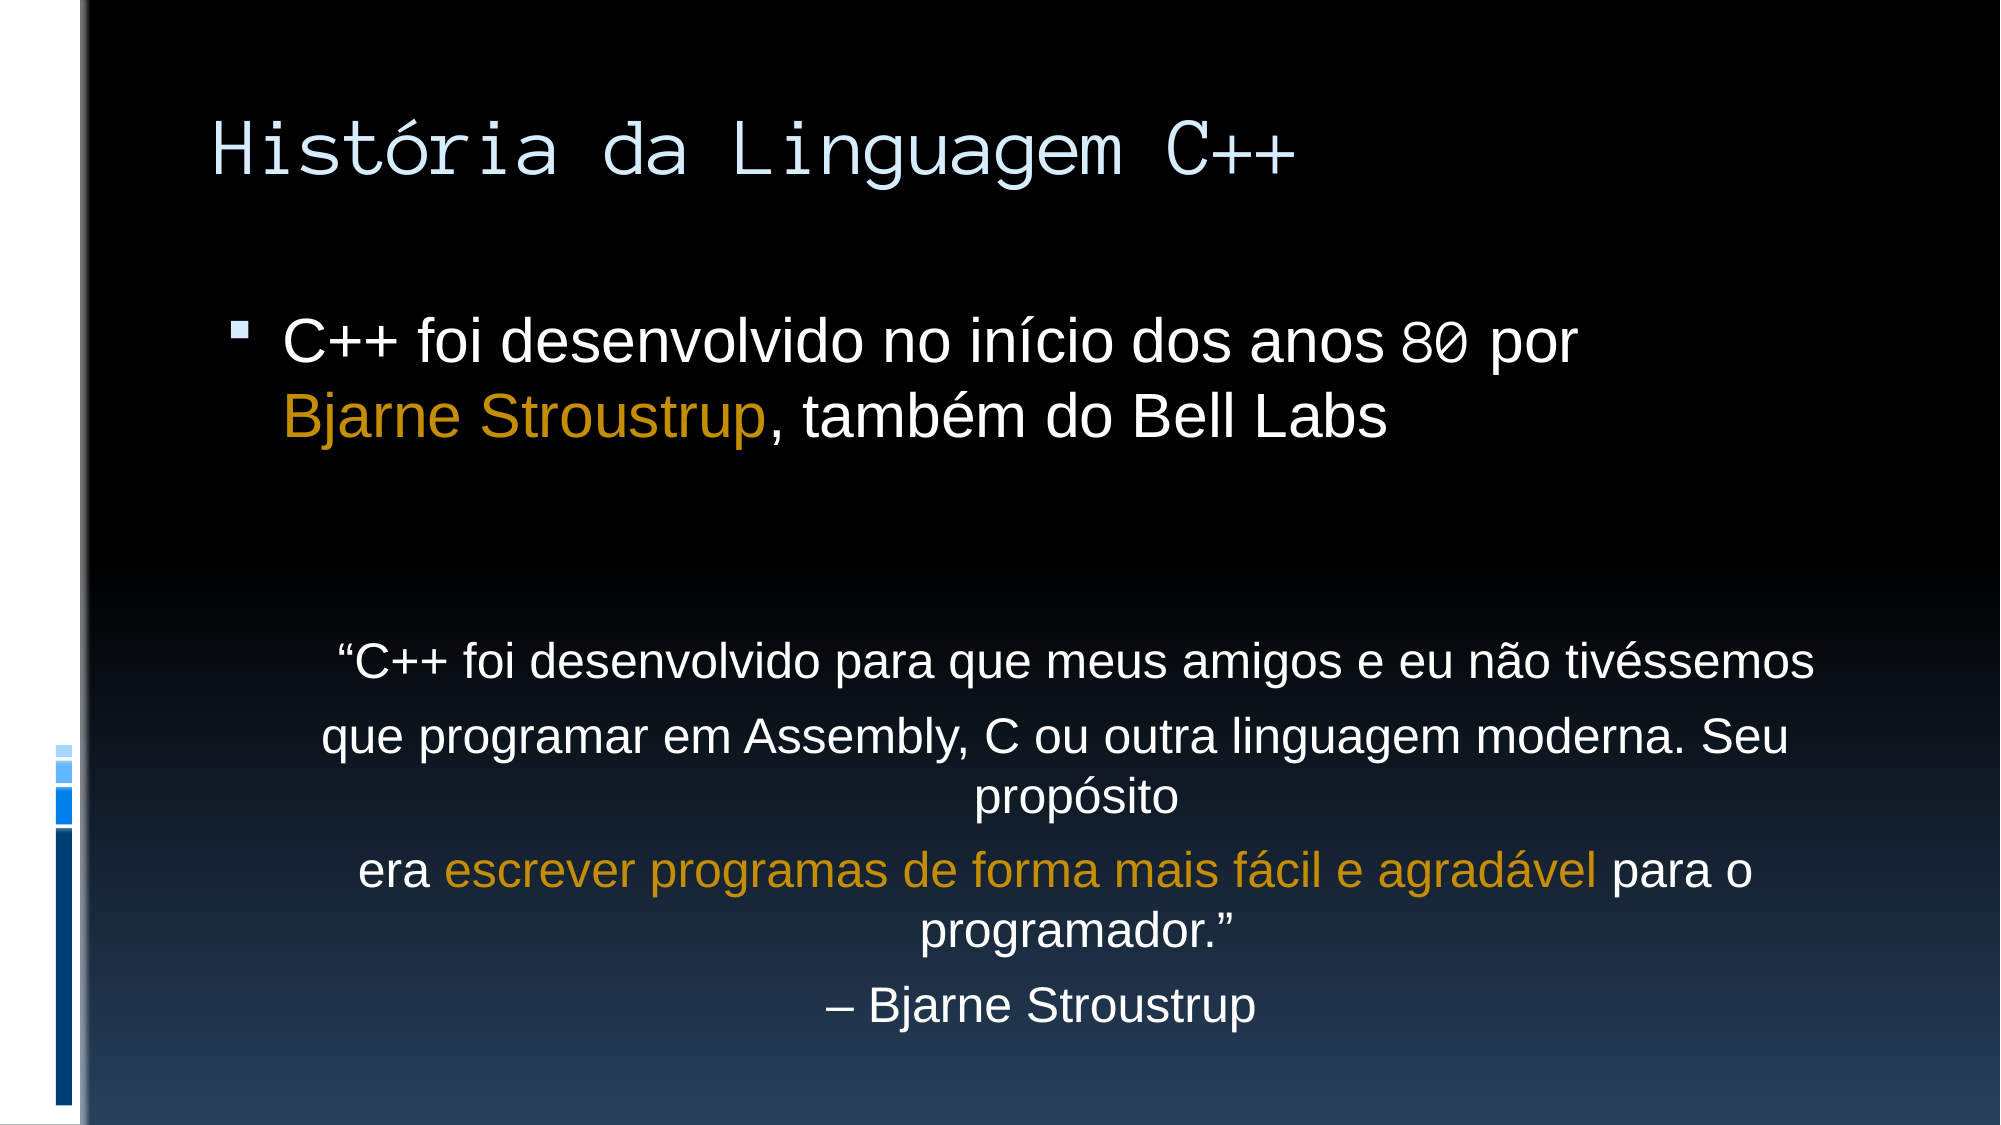

# História da Linguagem C++
C++ foi desenvolvido no início dos anos 80 por
Bjarne Stroustrup, também do Bell Labs

	“C++ foi desenvolvido para que meus amigos e eu não tivéssemos
que programar em Assembly, C ou outra linguagem moderna. Seu propósito
era escrever programas de forma mais fácil e agradável para o programador.”
– Bjarne Stroustrup